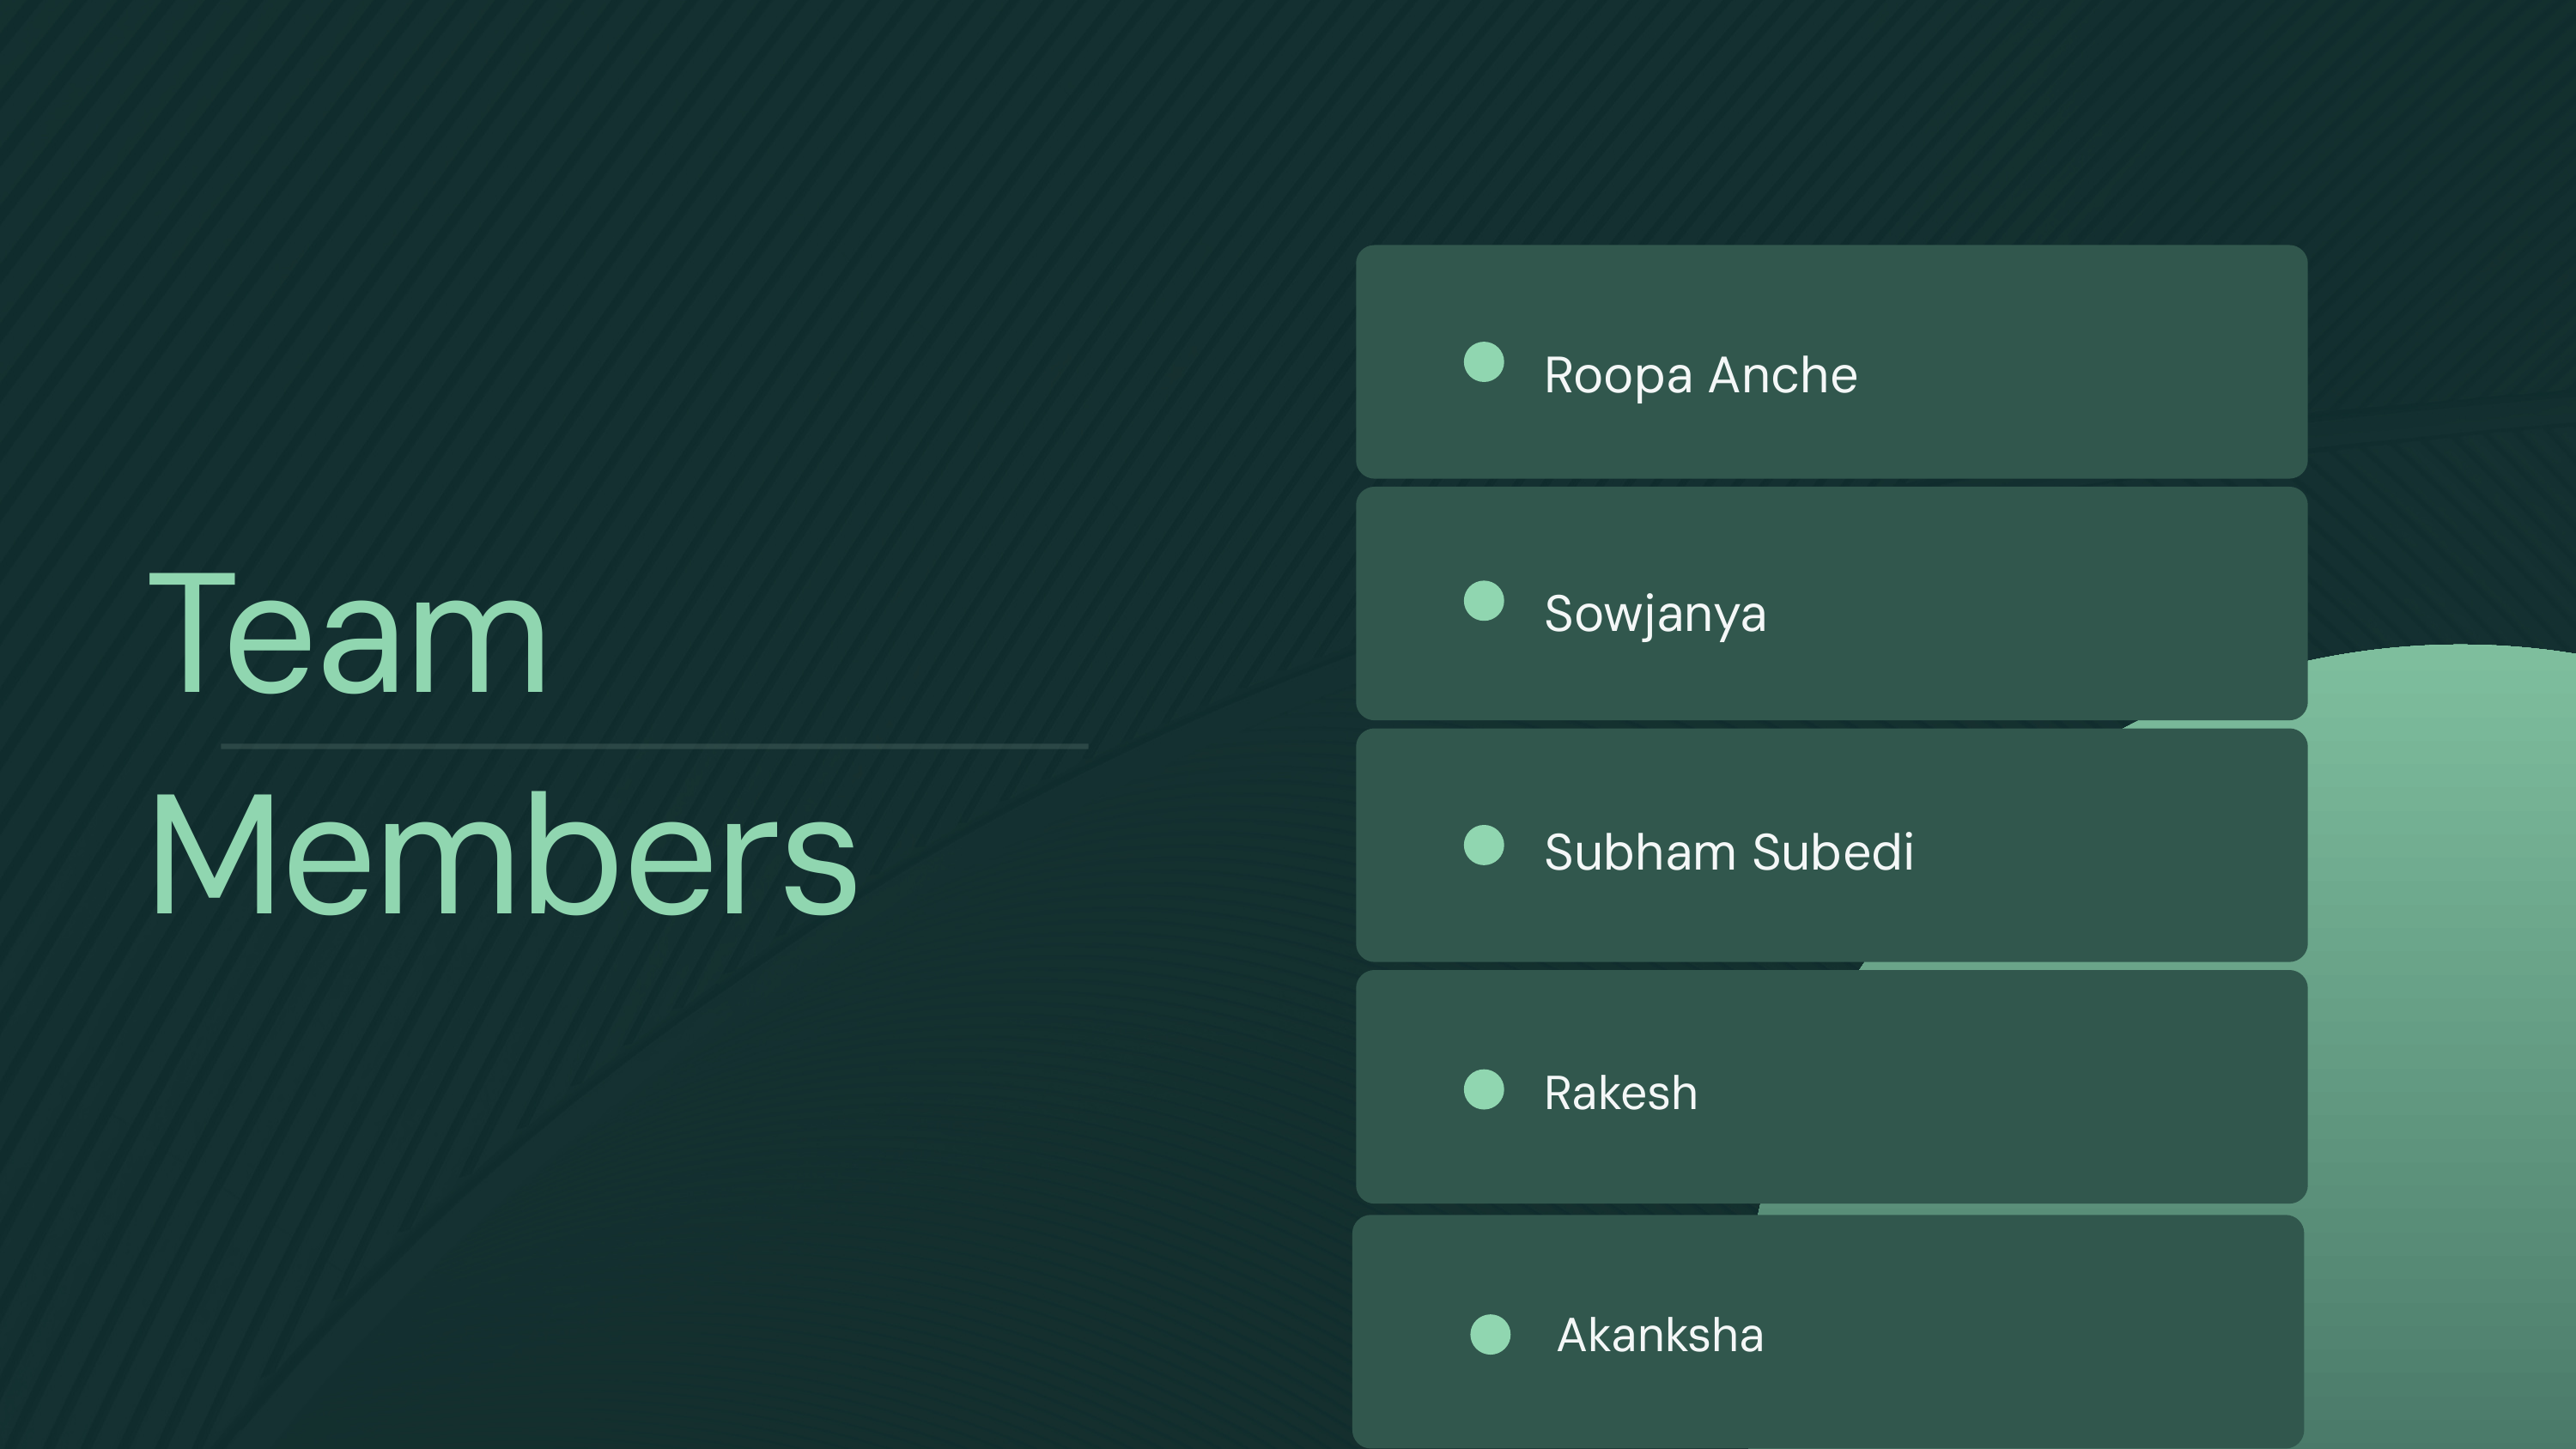

Roopa Anche

Team Members
Sowjanya

Subham Subedi

Rakesh

Akanksha